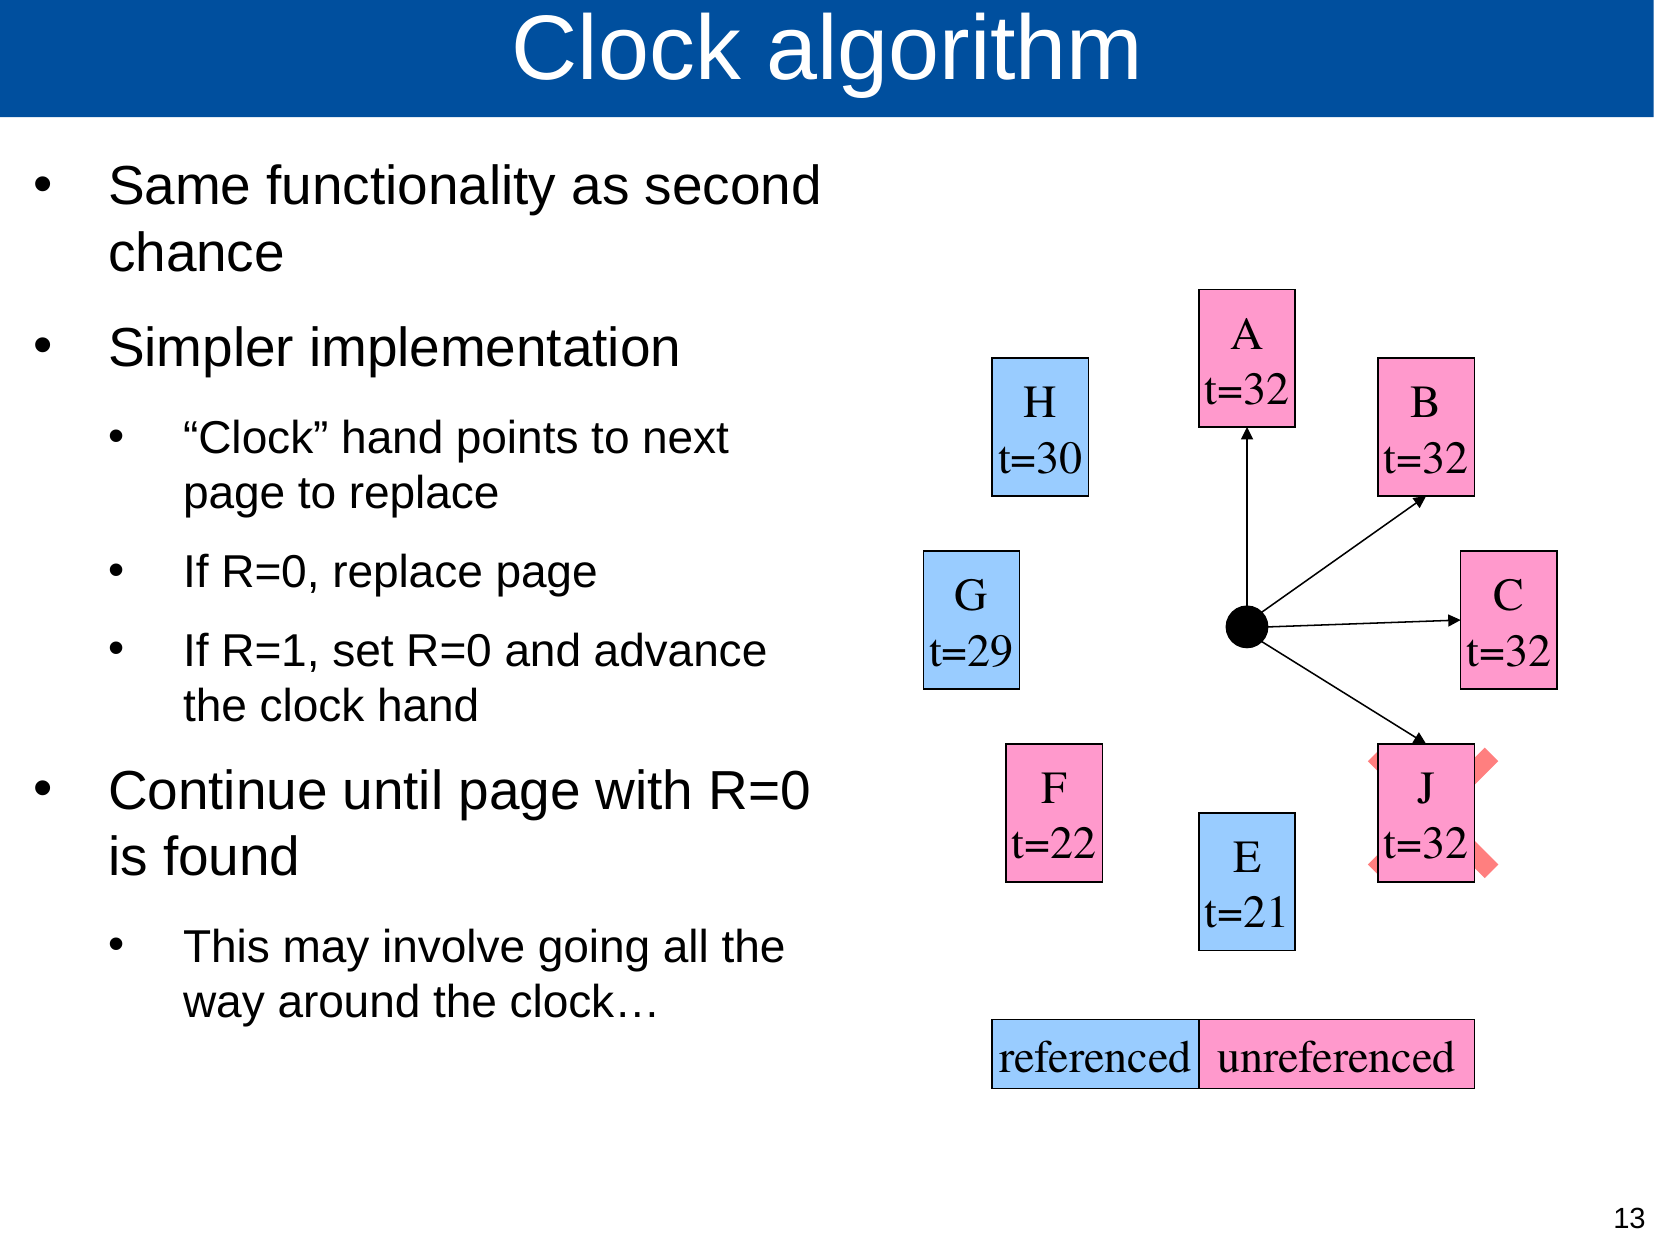

# Clock algorithm
Same functionality as second chance
Simpler implementation
“Clock” hand points to next page to replace
If R=0, replace page
If R=1, set R=0 and advance the clock hand
Continue until page with R=0 is found
This may involve going all the way around the clock…
A
t=0
A
t=32
H
t=30
B
t=4
B
t=32
G
t=29
C
t=8
C
t=32

F
t=22
D
t=15
J
t=32
E
t=21
referenced
unreferenced
CS/COE 1550 – Operating Systems – Sherif Khattab
13